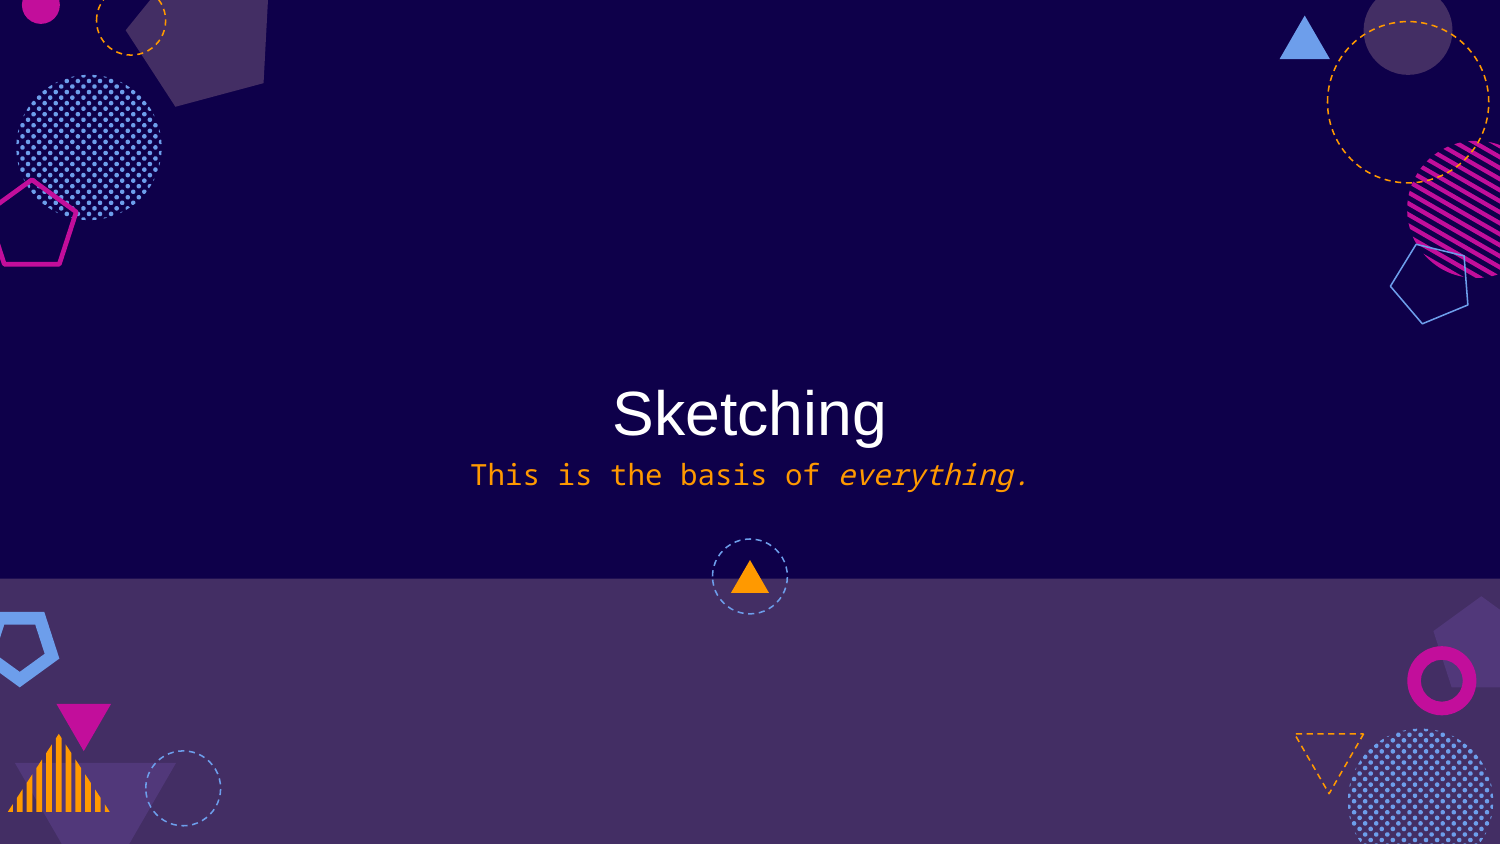

# Sketching
This is the basis of everything.